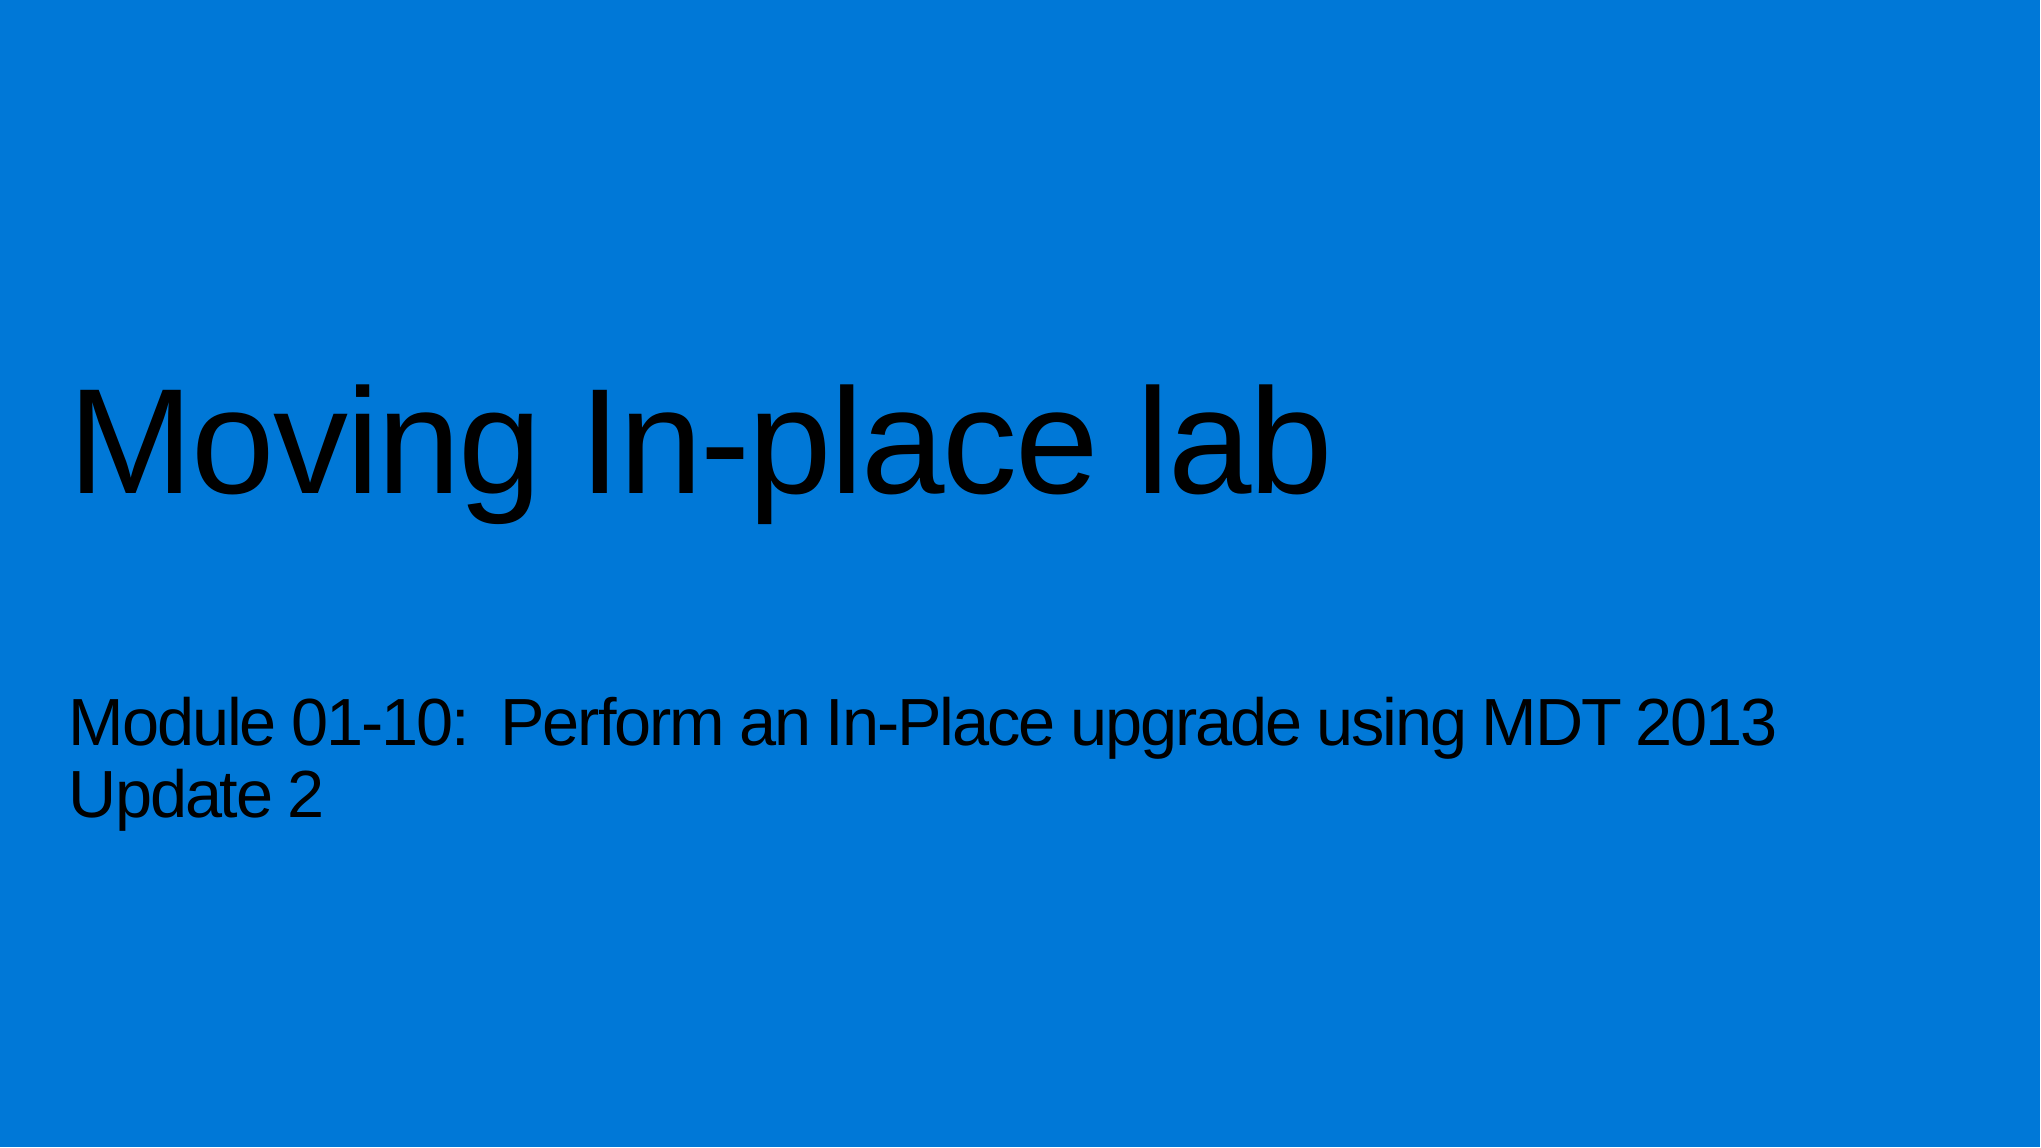

# Moving In-place lab Module 01-10:  Perform an In-Place upgrade using MDT 2013 Update 2